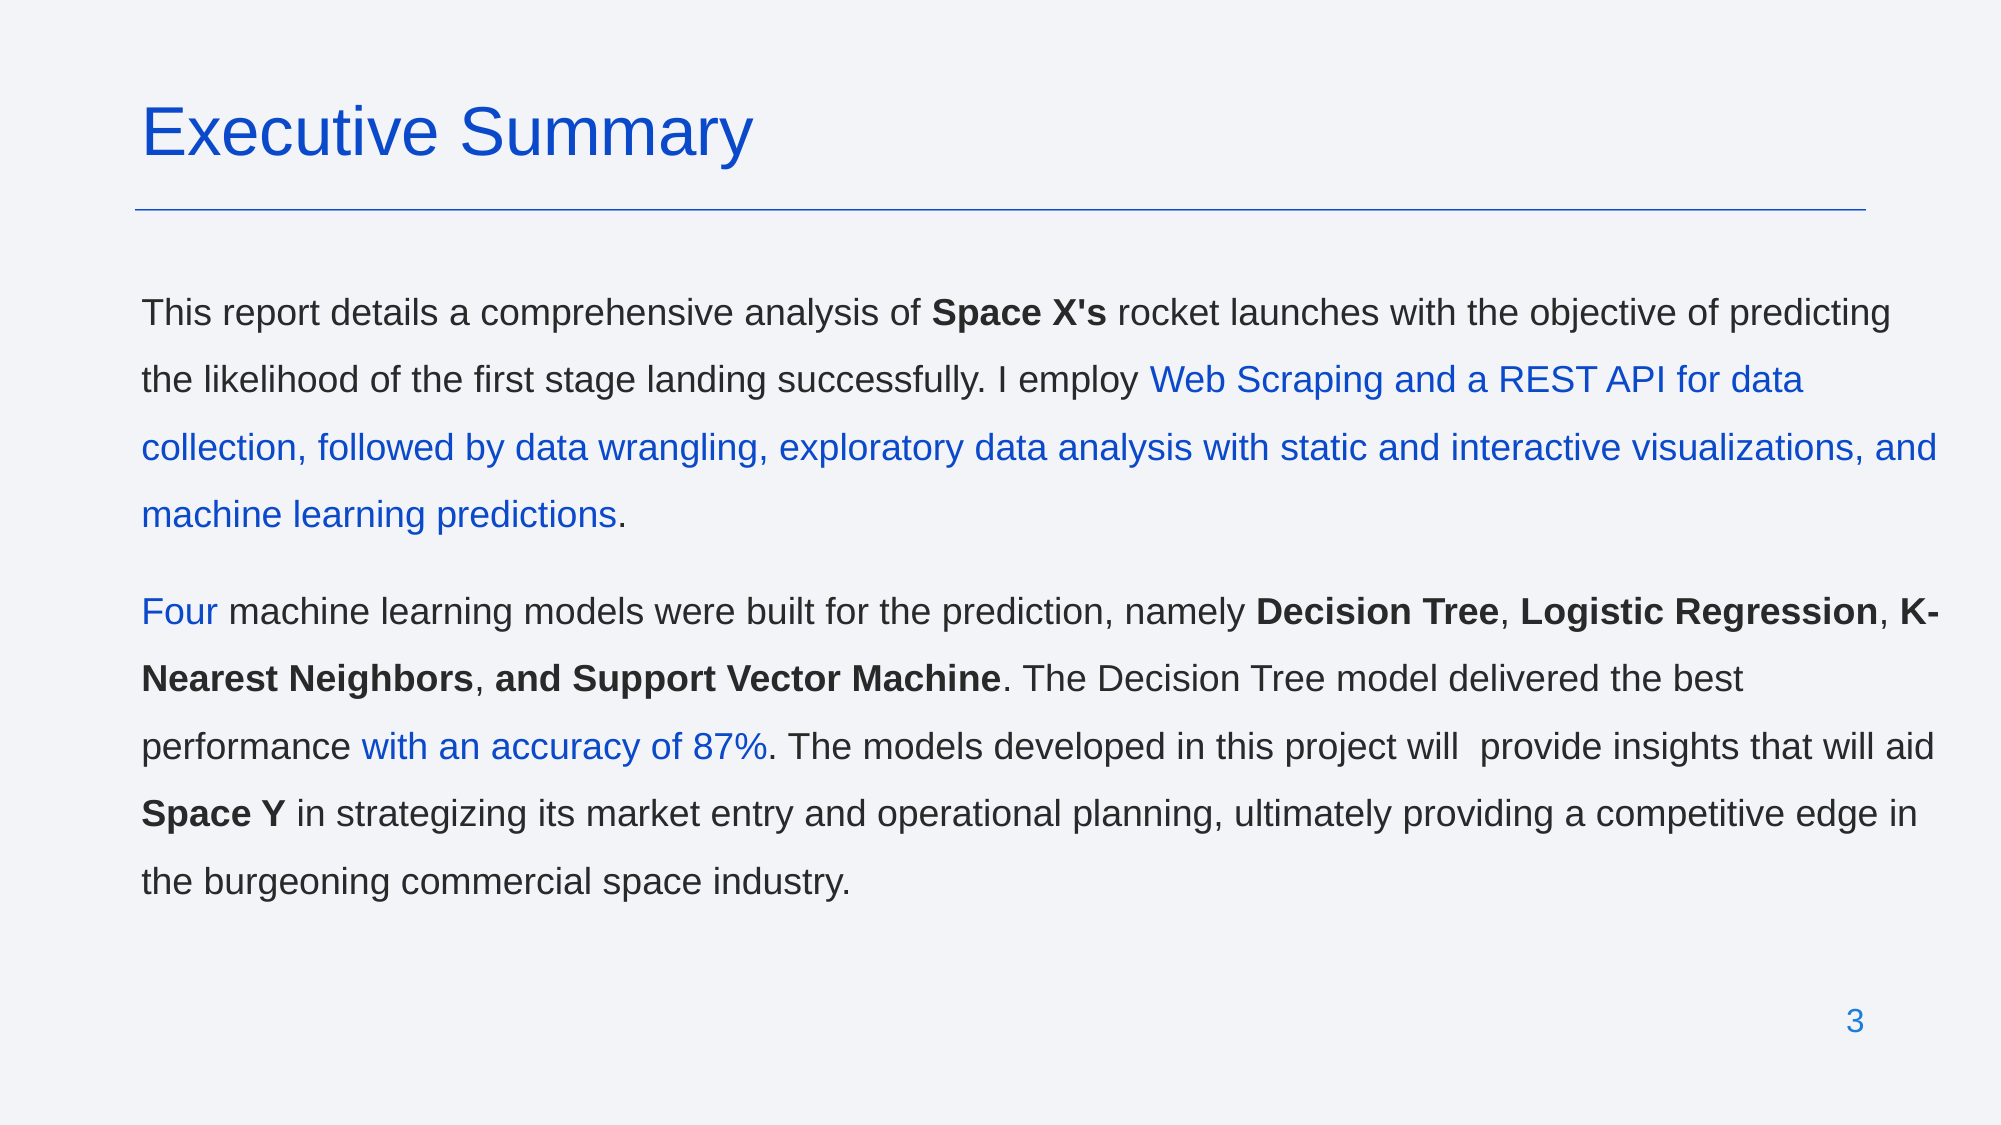

Executive Summary
This report details a comprehensive analysis of Space X's rocket launches with the objective of predicting the likelihood of the first stage landing successfully. I employ Web Scraping and a REST API for data collection, followed by data wrangling, exploratory data analysis with static and interactive visualizations, and machine learning predictions.
Four machine learning models were built for the prediction, namely Decision Tree, Logistic Regression, K-Nearest Neighbors, and Support Vector Machine. The Decision Tree model delivered the best performance with an accuracy of 87%. The models developed in this project will  provide insights that will aid Space Y in strategizing its market entry and operational planning, ultimately providing a competitive edge in the burgeoning commercial space industry.
3